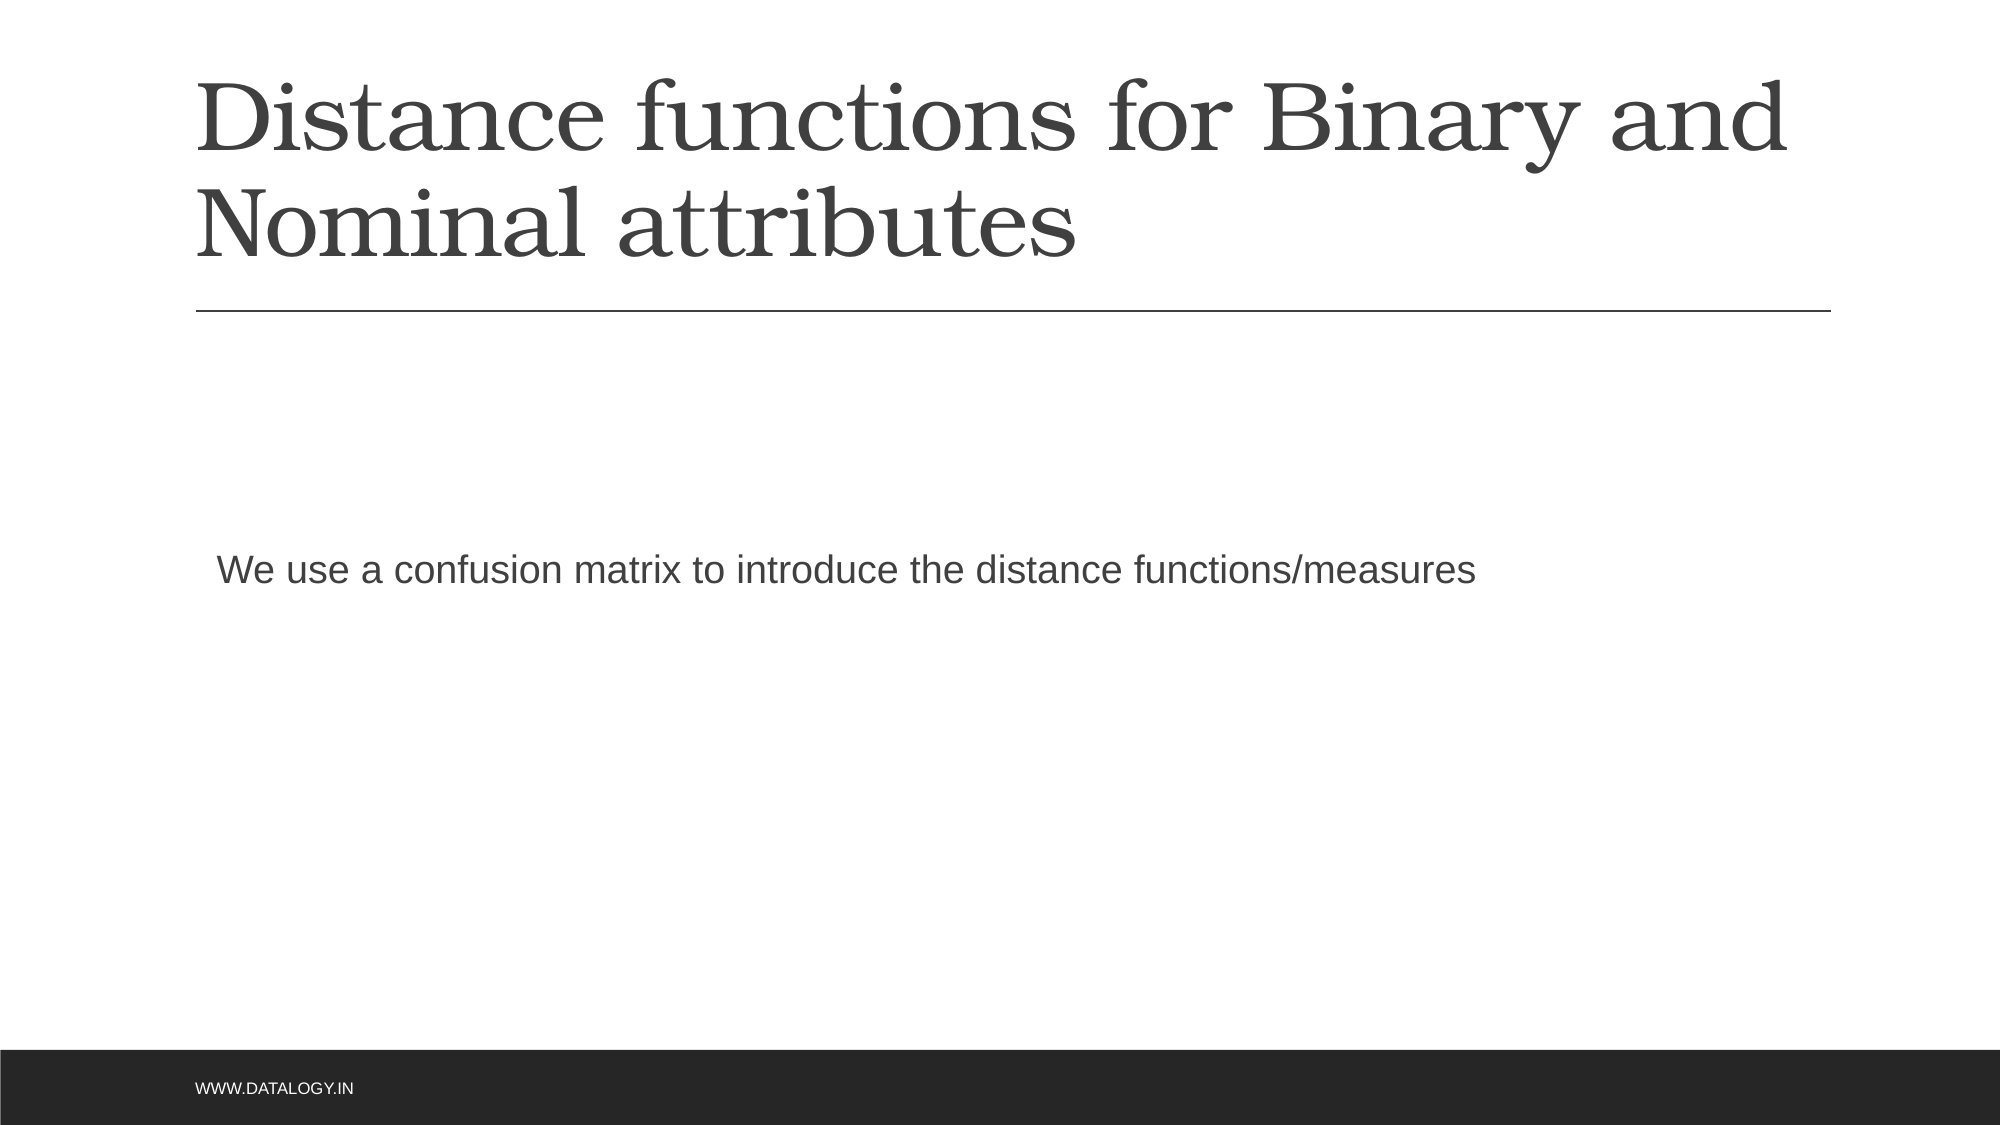

# Distance functions for Binary and Nominal attributes
We use a confusion matrix to introduce the distance functions/measures

www.datalogy.in